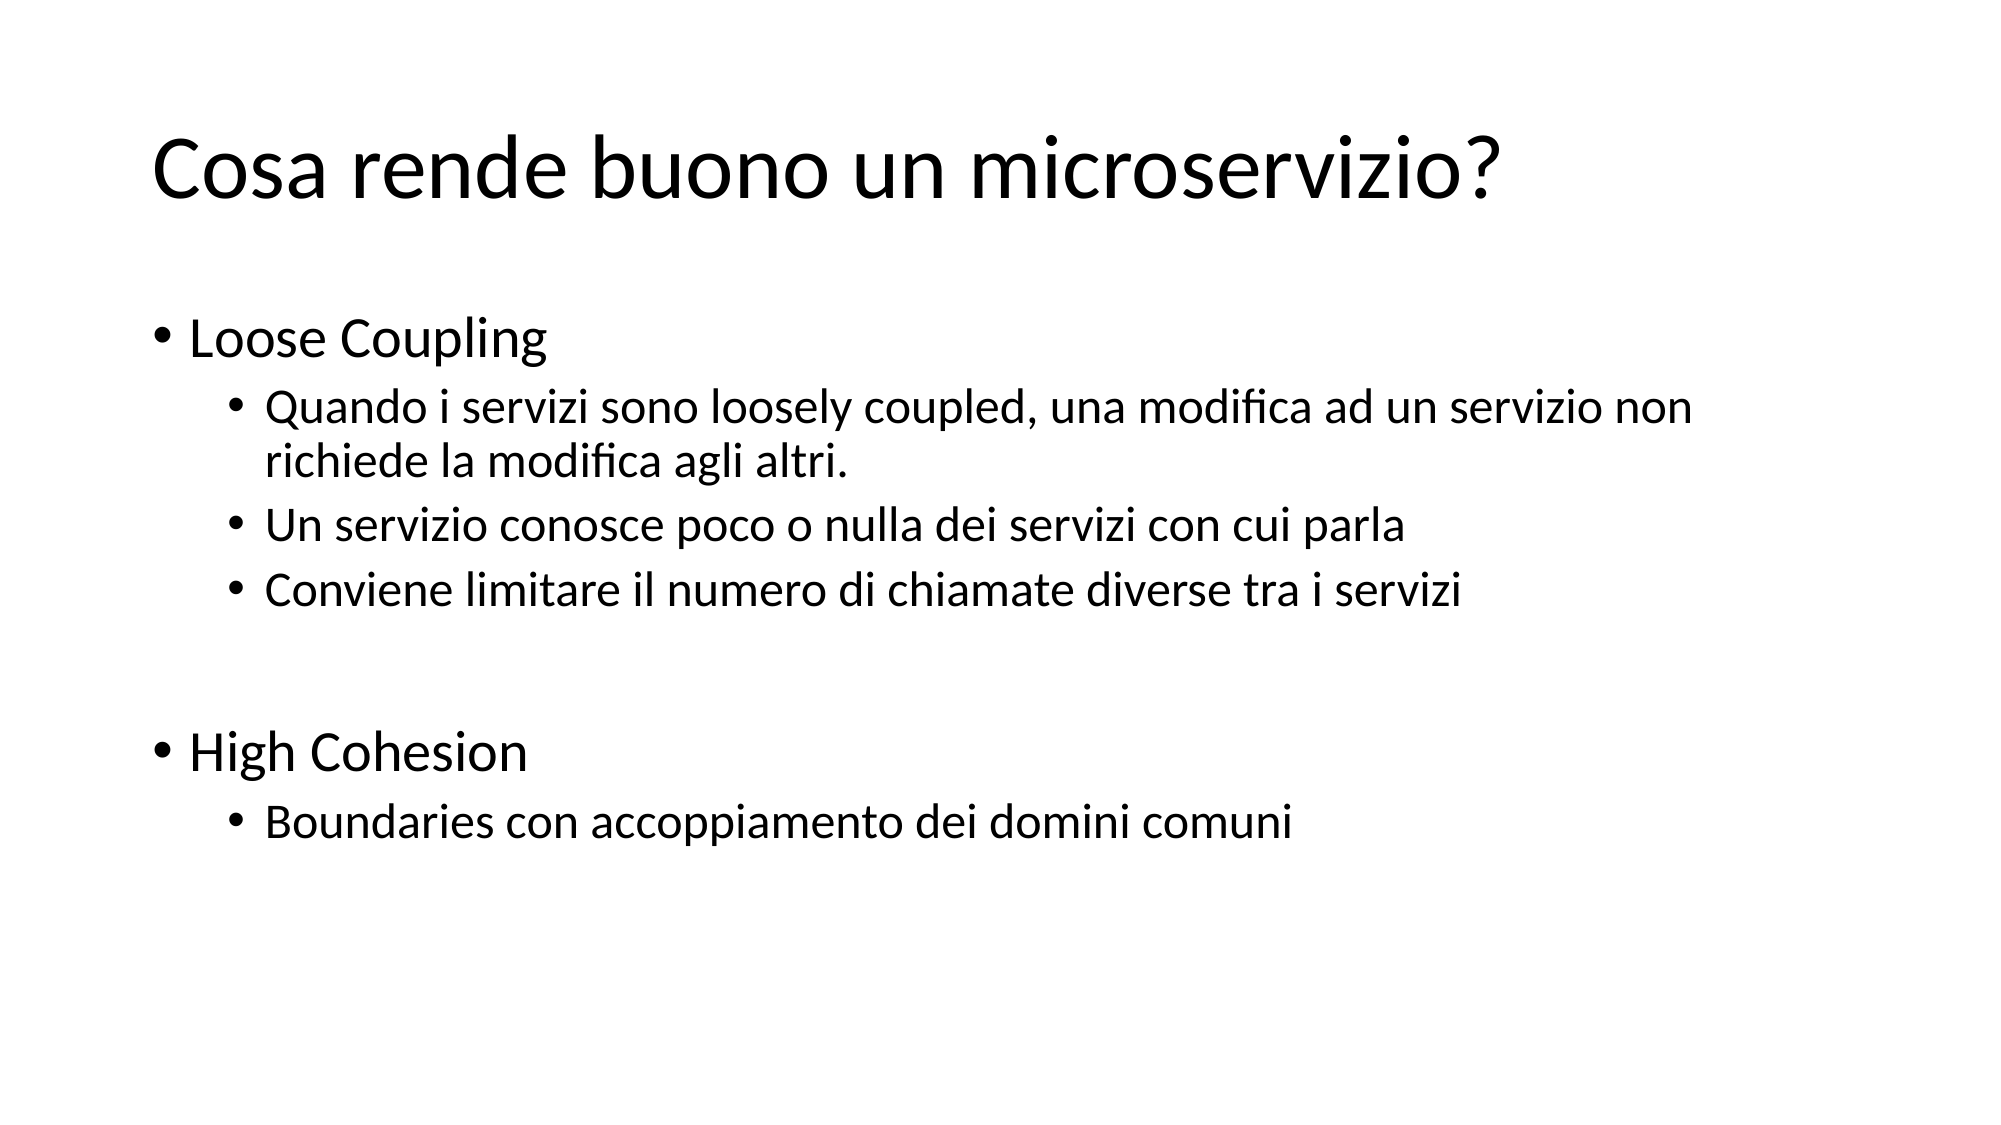

# Cosa rende buono un microservizio?
Loose Coupling
Quando i servizi sono loosely coupled, una modifica ad un servizio non richiede la modifica agli altri.
Un servizio conosce poco o nulla dei servizi con cui parla
Conviene limitare il numero di chiamate diverse tra i servizi

High Cohesion
Boundaries con accoppiamento dei domini comuni